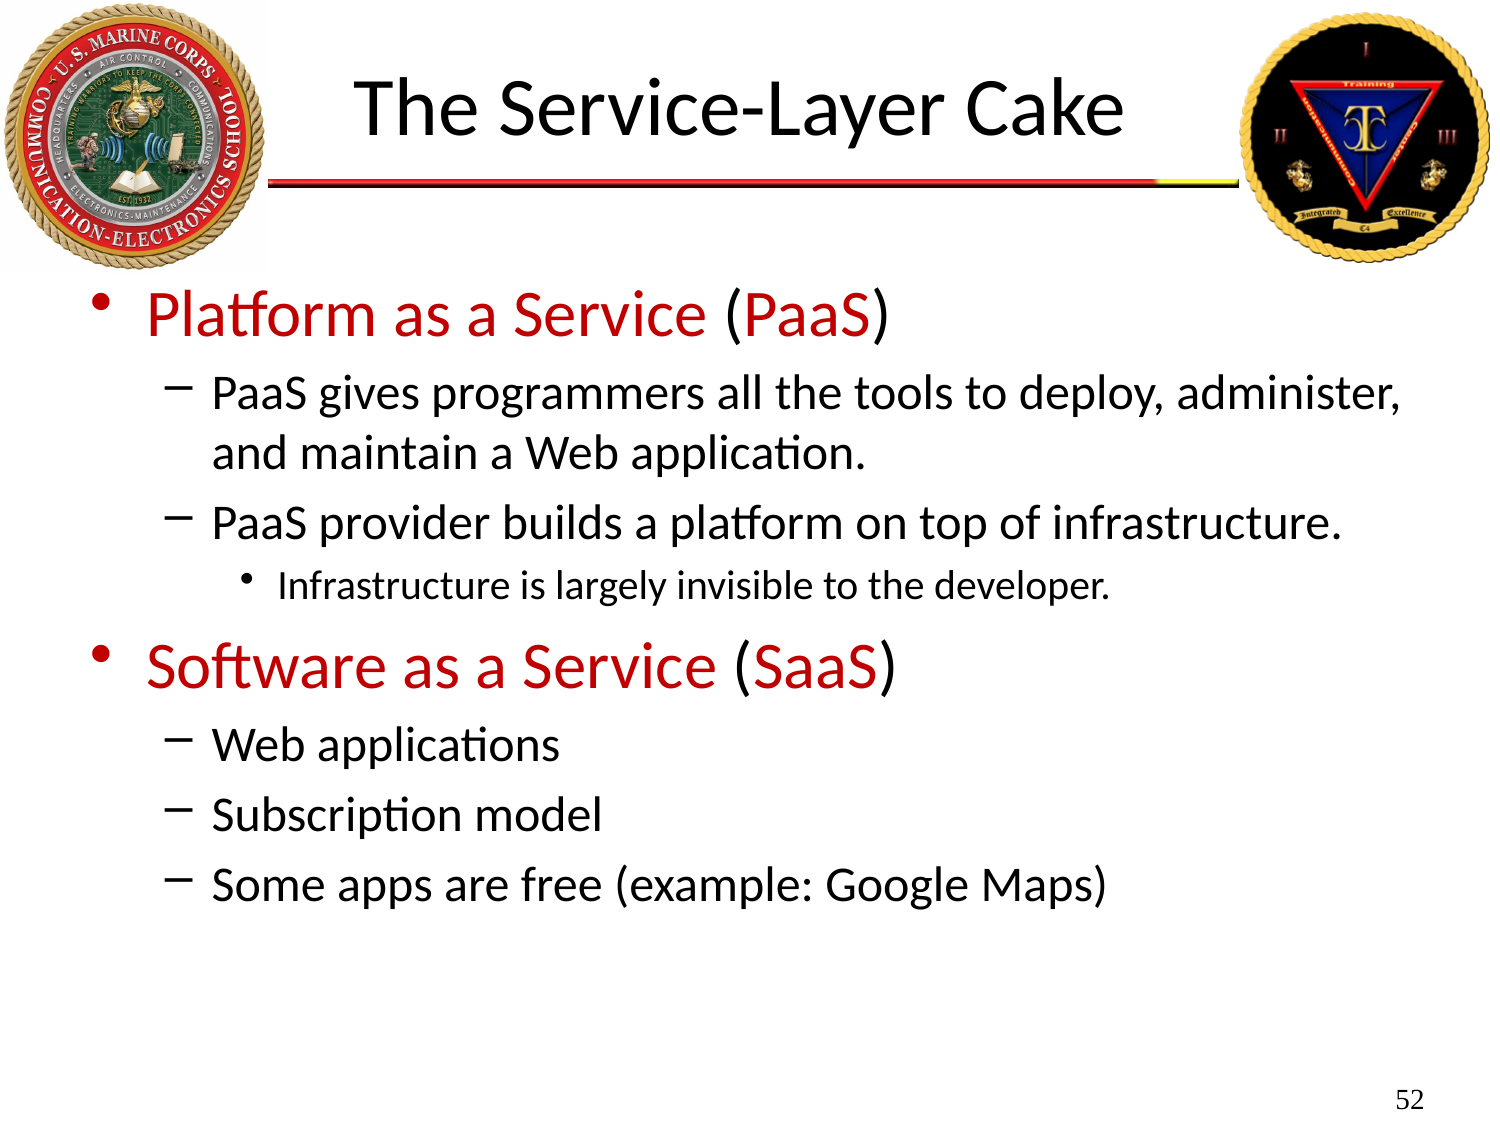

# The Service-Layer Cake
Platform as a Service (PaaS)
PaaS gives programmers all the tools to deploy, administer, and maintain a Web application.
PaaS provider builds a platform on top of infrastructure.
Infrastructure is largely invisible to the developer.
Software as a Service (SaaS)
Web applications
Subscription model
Some apps are free (example: Google Maps)